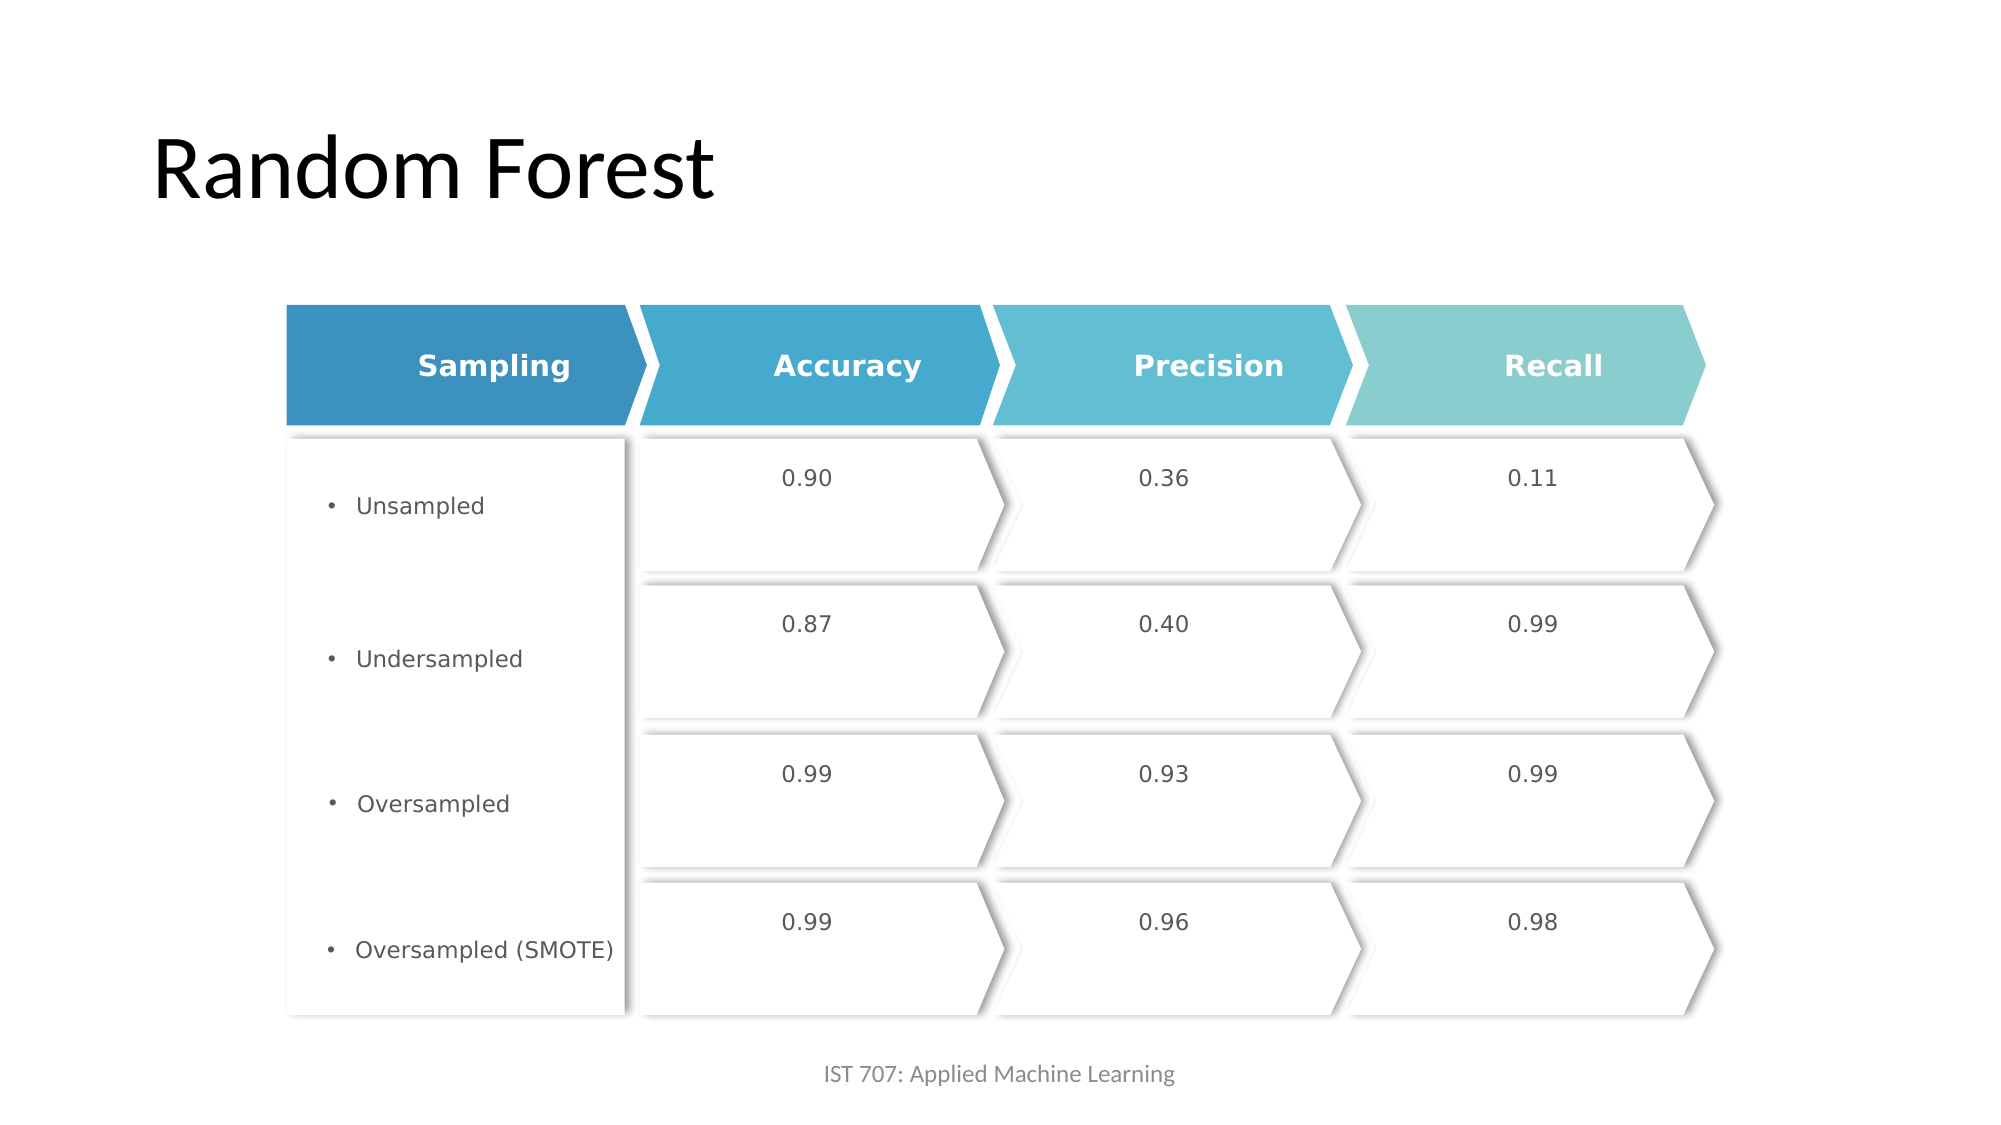

# Random Forest

Sampling
Accuracy
Precision
Recall

0.90
0.36
0.11
Unsampled

0.87
0.40
0.99
Undersampled

0.99
0.93
0.99
Oversampled

0.99
0.96
0.98
Oversampled (SMOTE)
IST 707: Applied Machine Learning